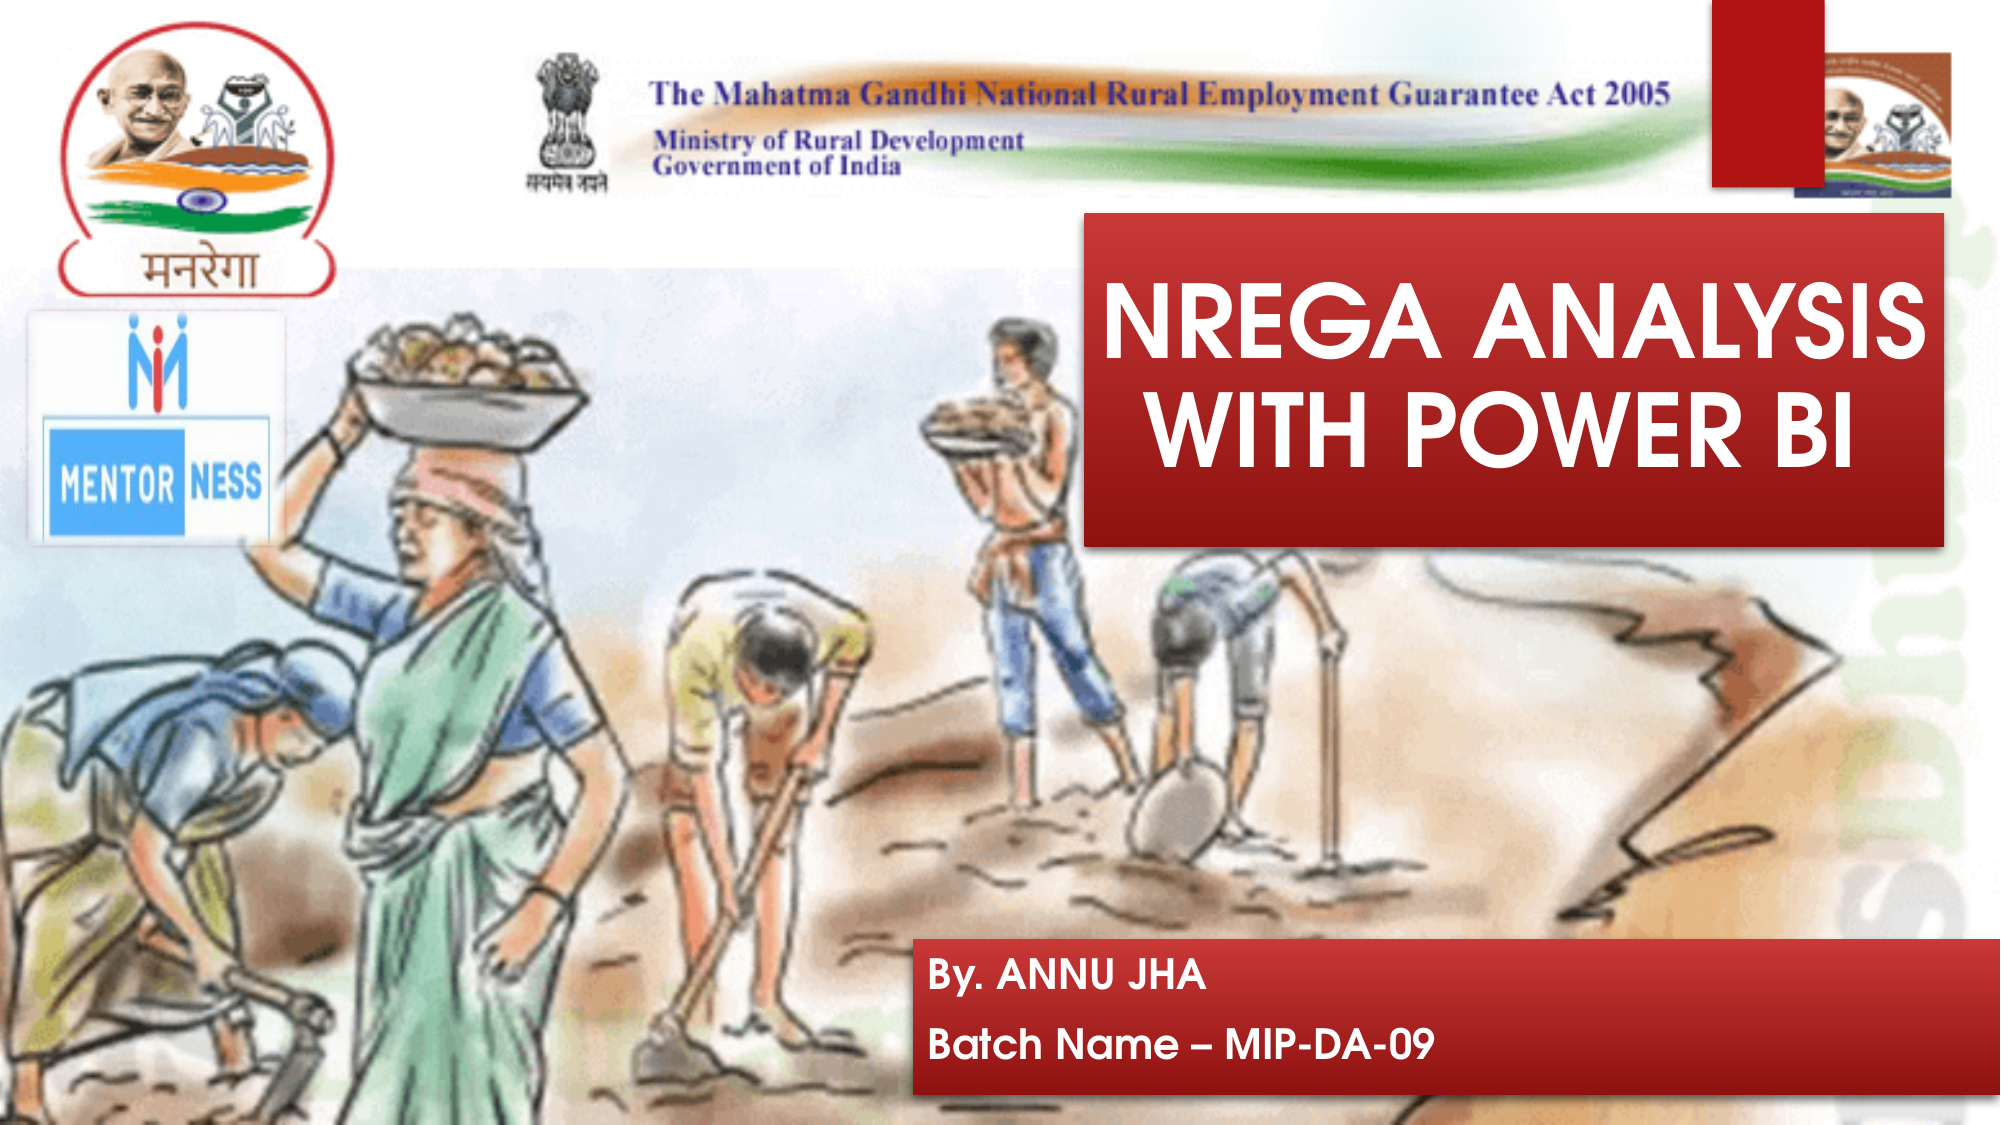

NREGA Analysis with Power BI

By. ANNU JHA
Batch Name – MIP-DA-09